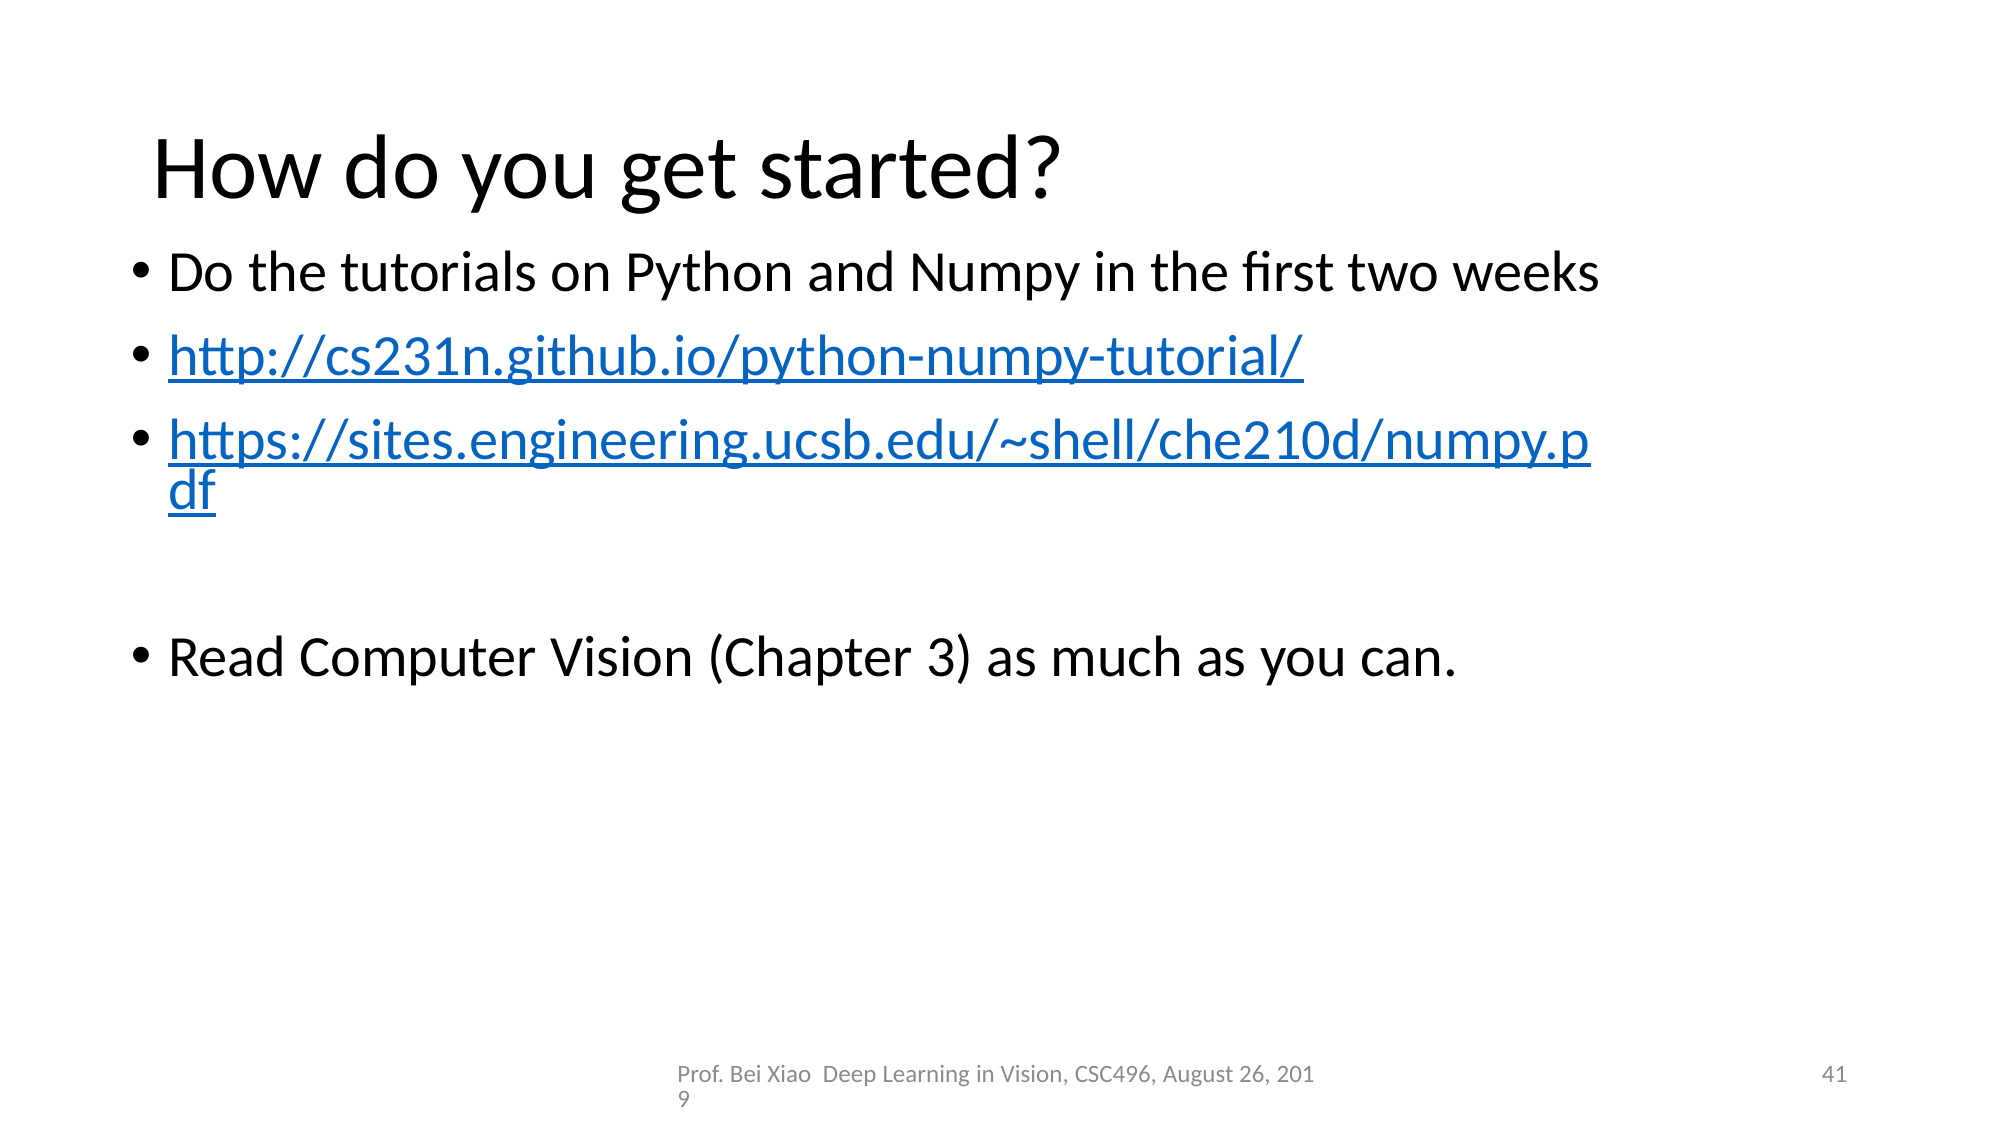

# How do you get started?
Do the tutorials on Python and Numpy in the first two weeks
http://cs231n.github.io/python-numpy-tutorial/
https://sites.engineering.ucsb.edu/~shell/che210d/numpy.pdf

Read Computer Vision (Chapter 3) as much as you can.

Prof. Bei Xiao  Deep Learning in Vision, CSC496, August 26, 2019
41